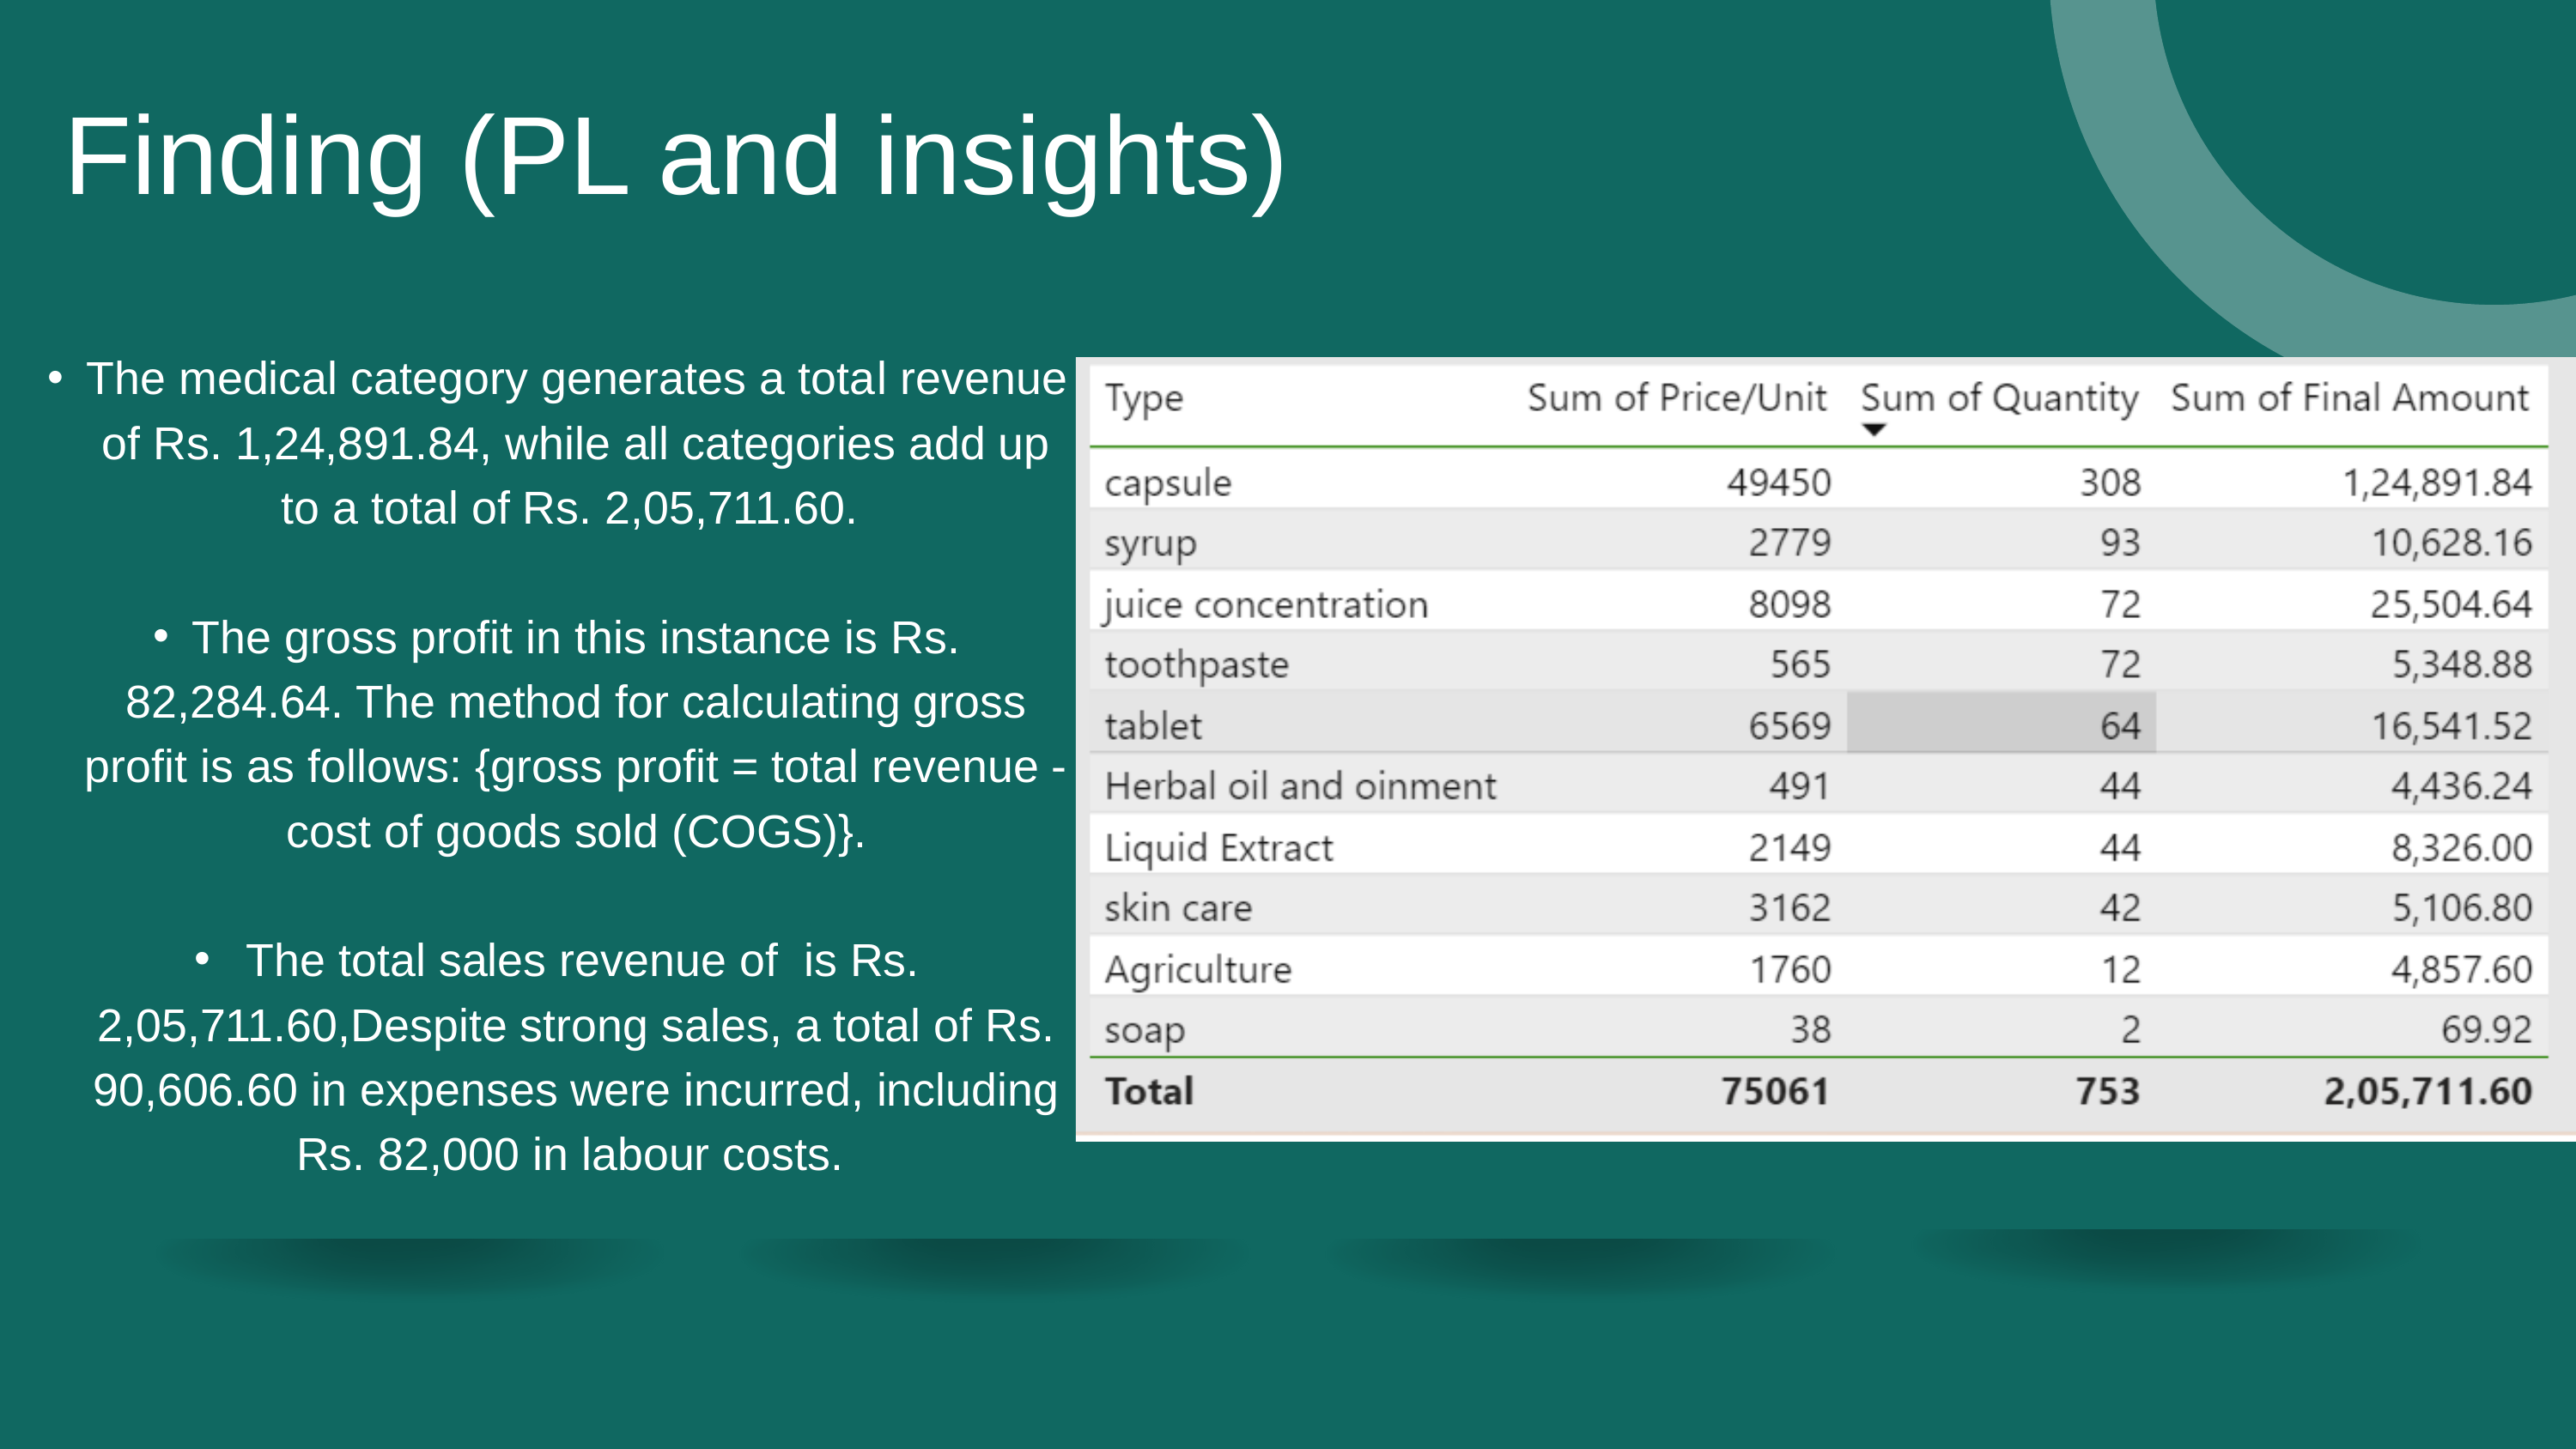

Finding (PL and insights)
The medical category generates a total revenue of Rs. 1,24,891.84, while all categories add up to a total of Rs. 2,05,711.60.

The gross profit in this instance is Rs. 82,284.64. The method for calculating gross profit is as follows: {gross profit = total revenue - cost of goods sold (COGS)}.

 The total sales revenue of  is Rs. 2,05,711.60,Despite strong sales, a total of Rs. 90,606.60 in expenses were incurred, including Rs. 82,000 in labour costs.